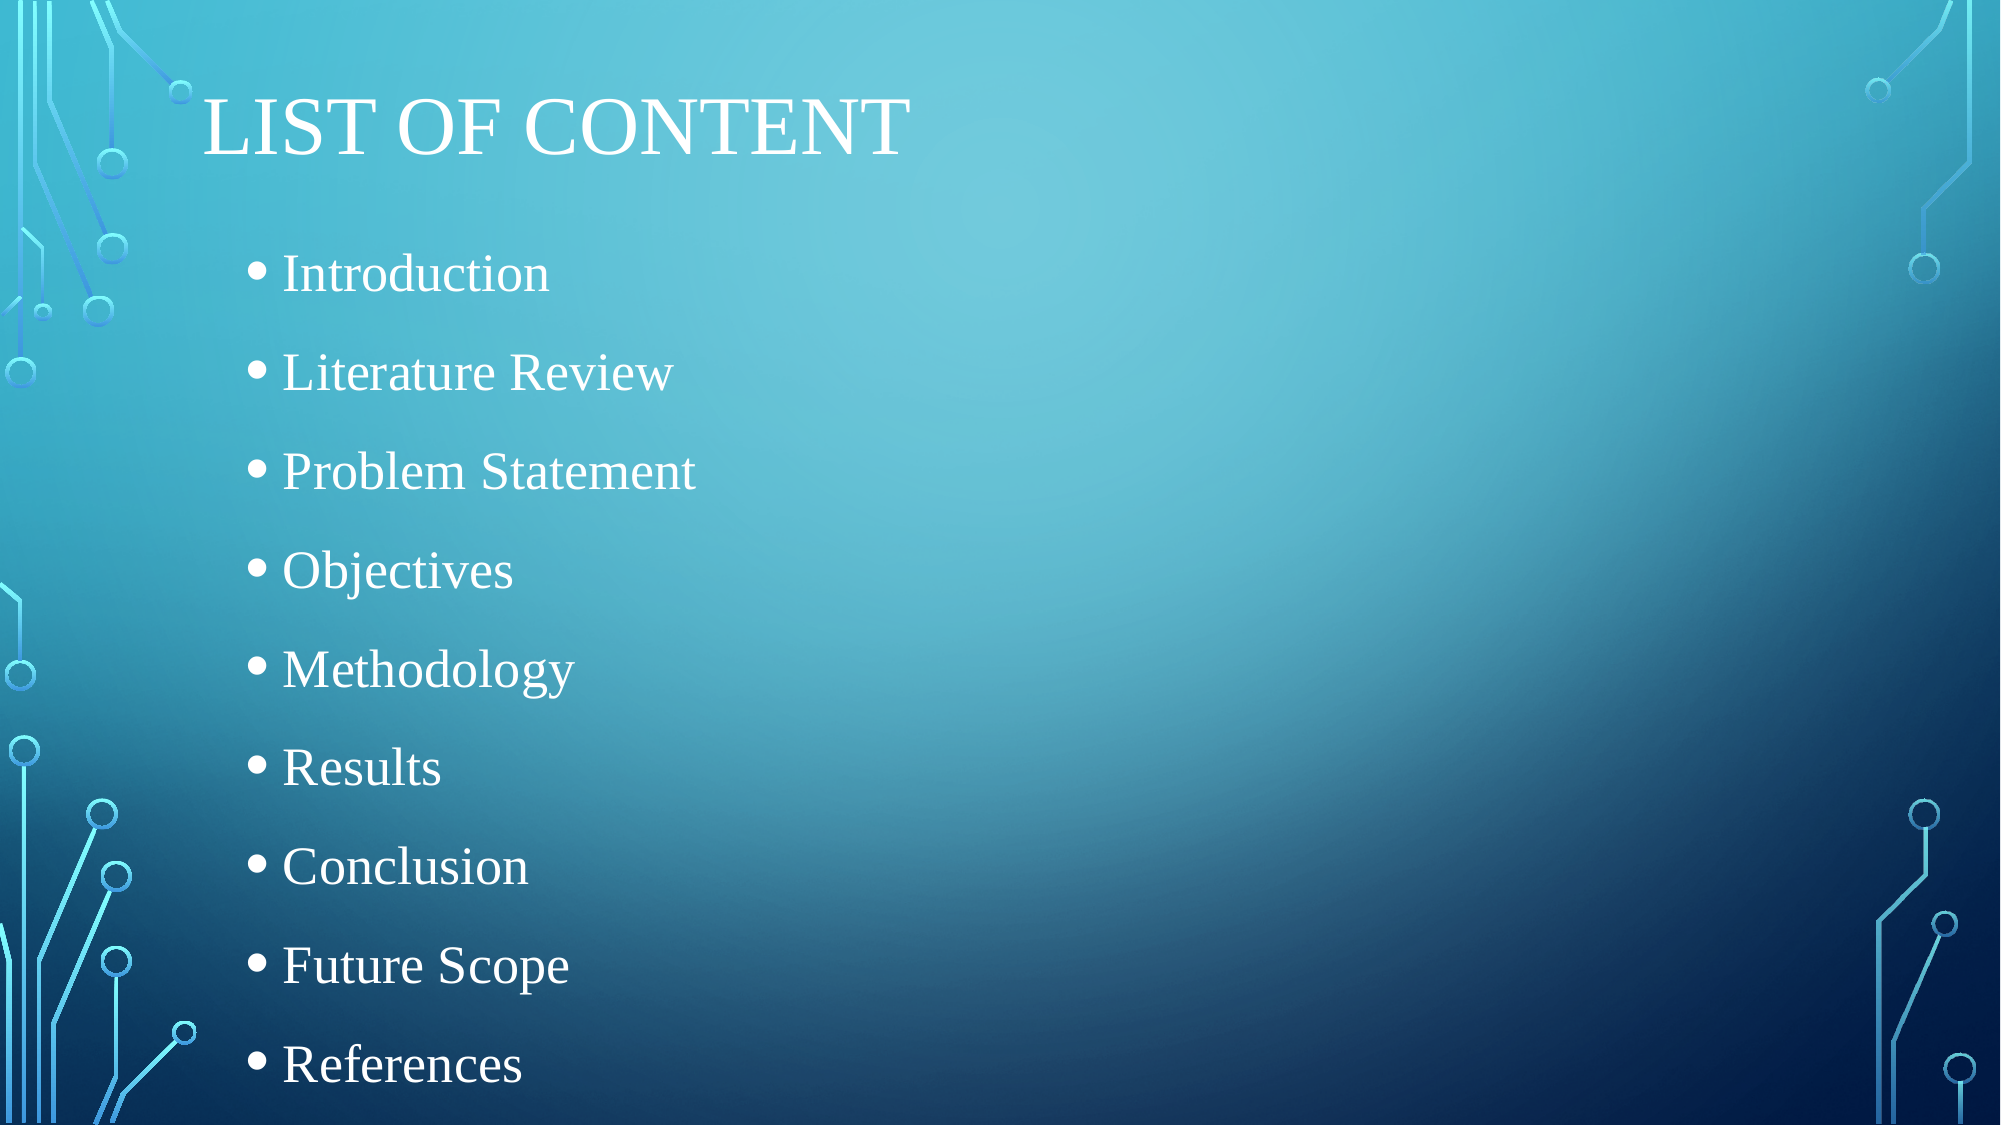

# lIST OF CONTENT
Introduction
Literature Review
Problem Statement
Objectives
Methodology
Results
Conclusion
Future Scope
References